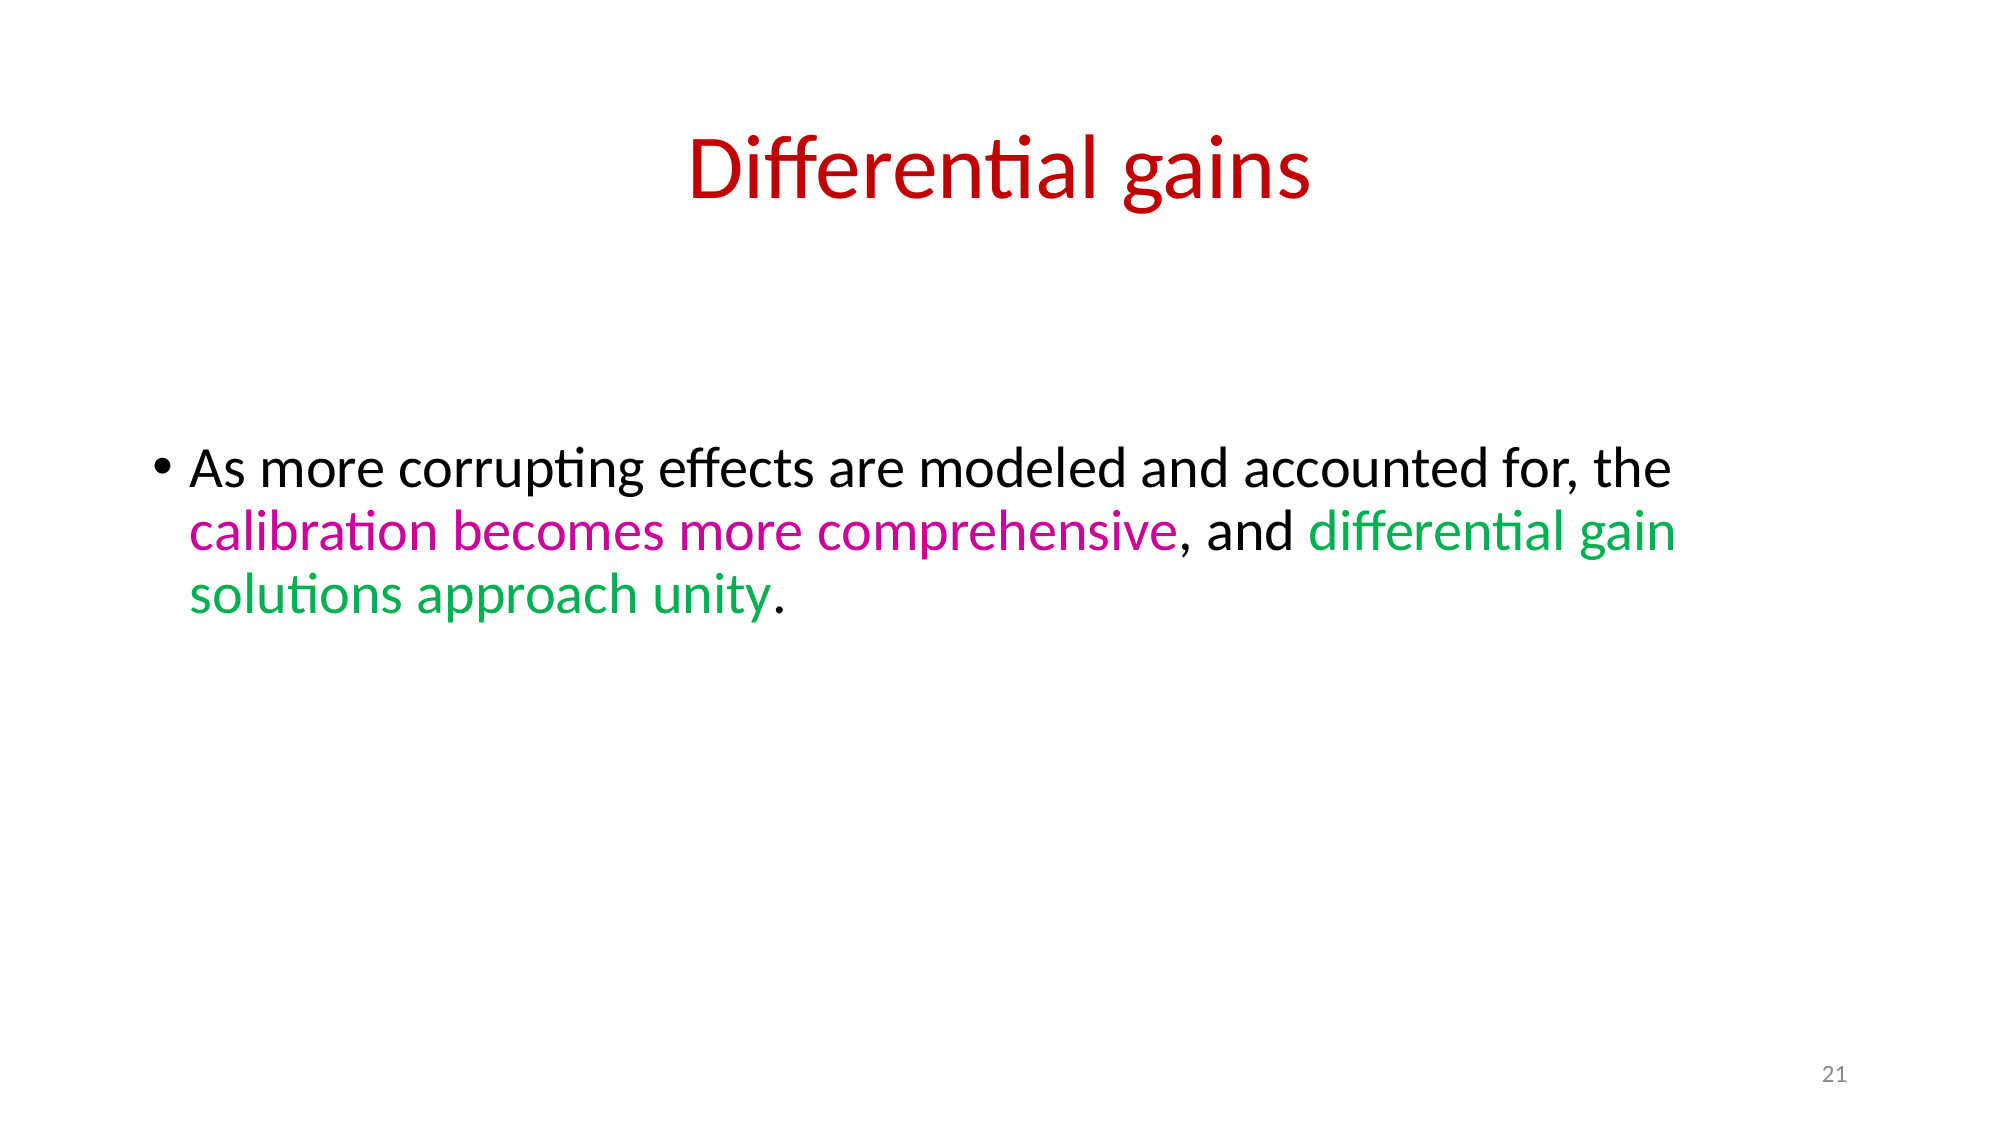

# Differential gains
As more corrupting effects are modeled and accounted for, the calibration becomes more comprehensive, and differential gain solutions approach unity.
21